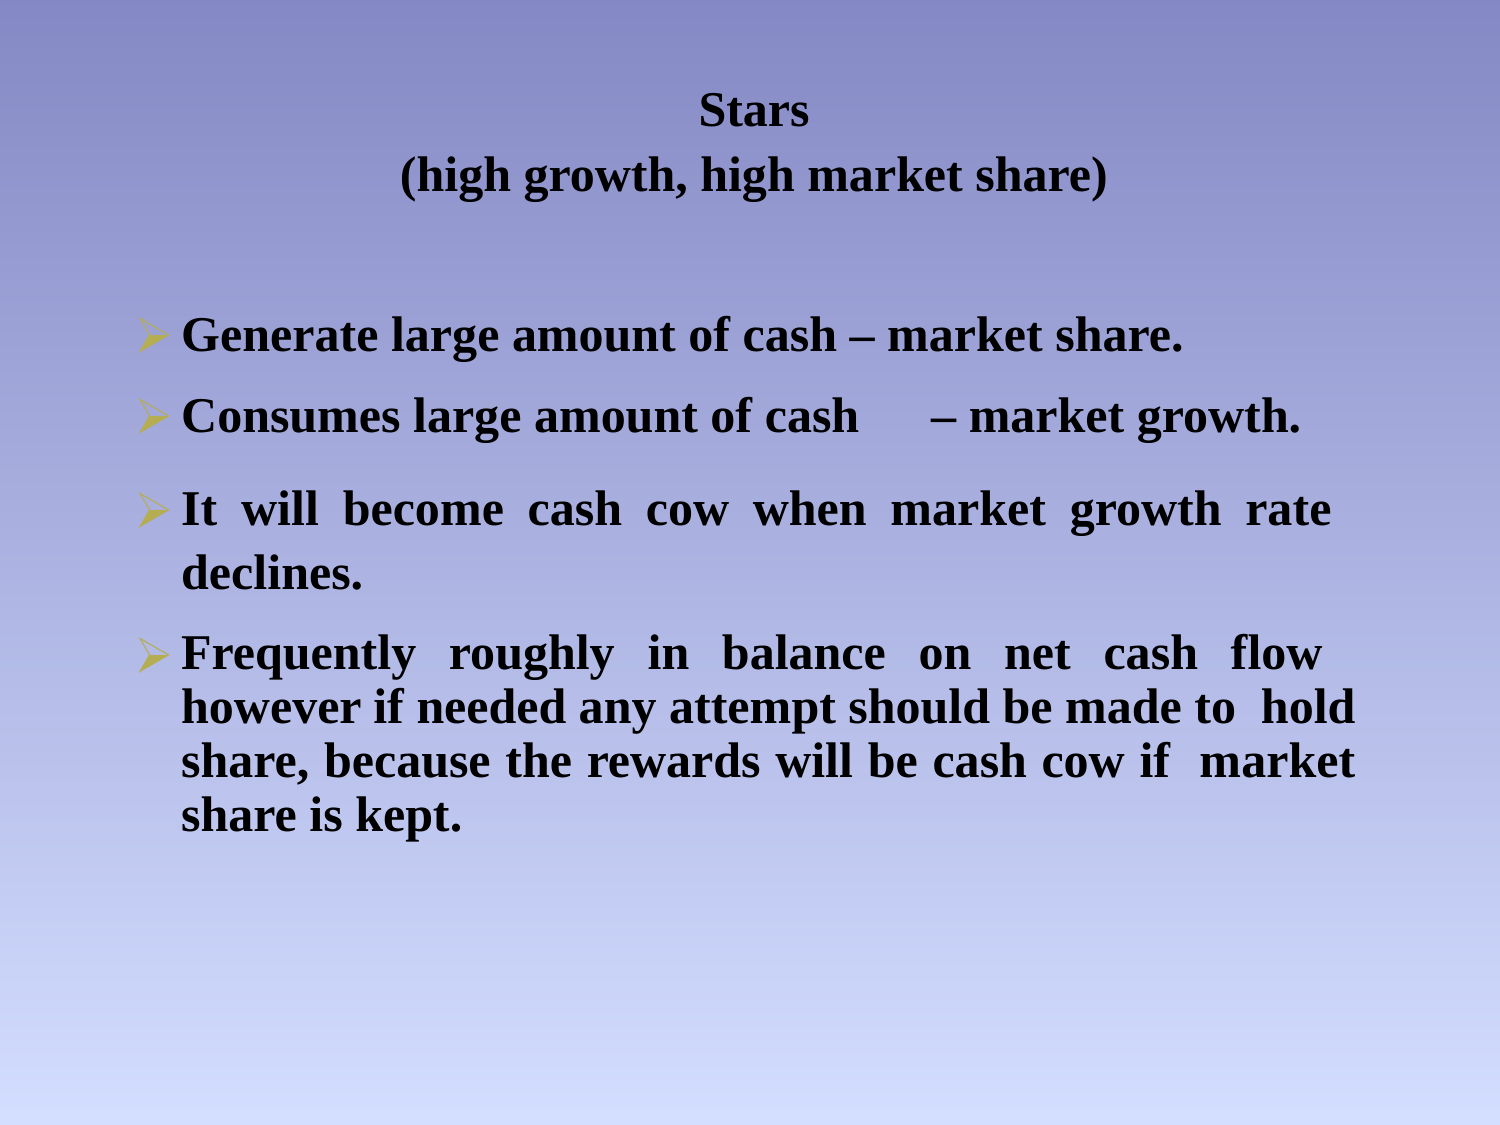

# Stars (high growth, high market share)
Generate large amount of cash – market share.
Consumes large amount of cash	– market growth.
It will become cash cow when market growth rate  declines.
Frequently roughly in balance on net cash flow  however if needed any attempt should be made to  hold share, because the rewards will be cash cow if  market share is kept.